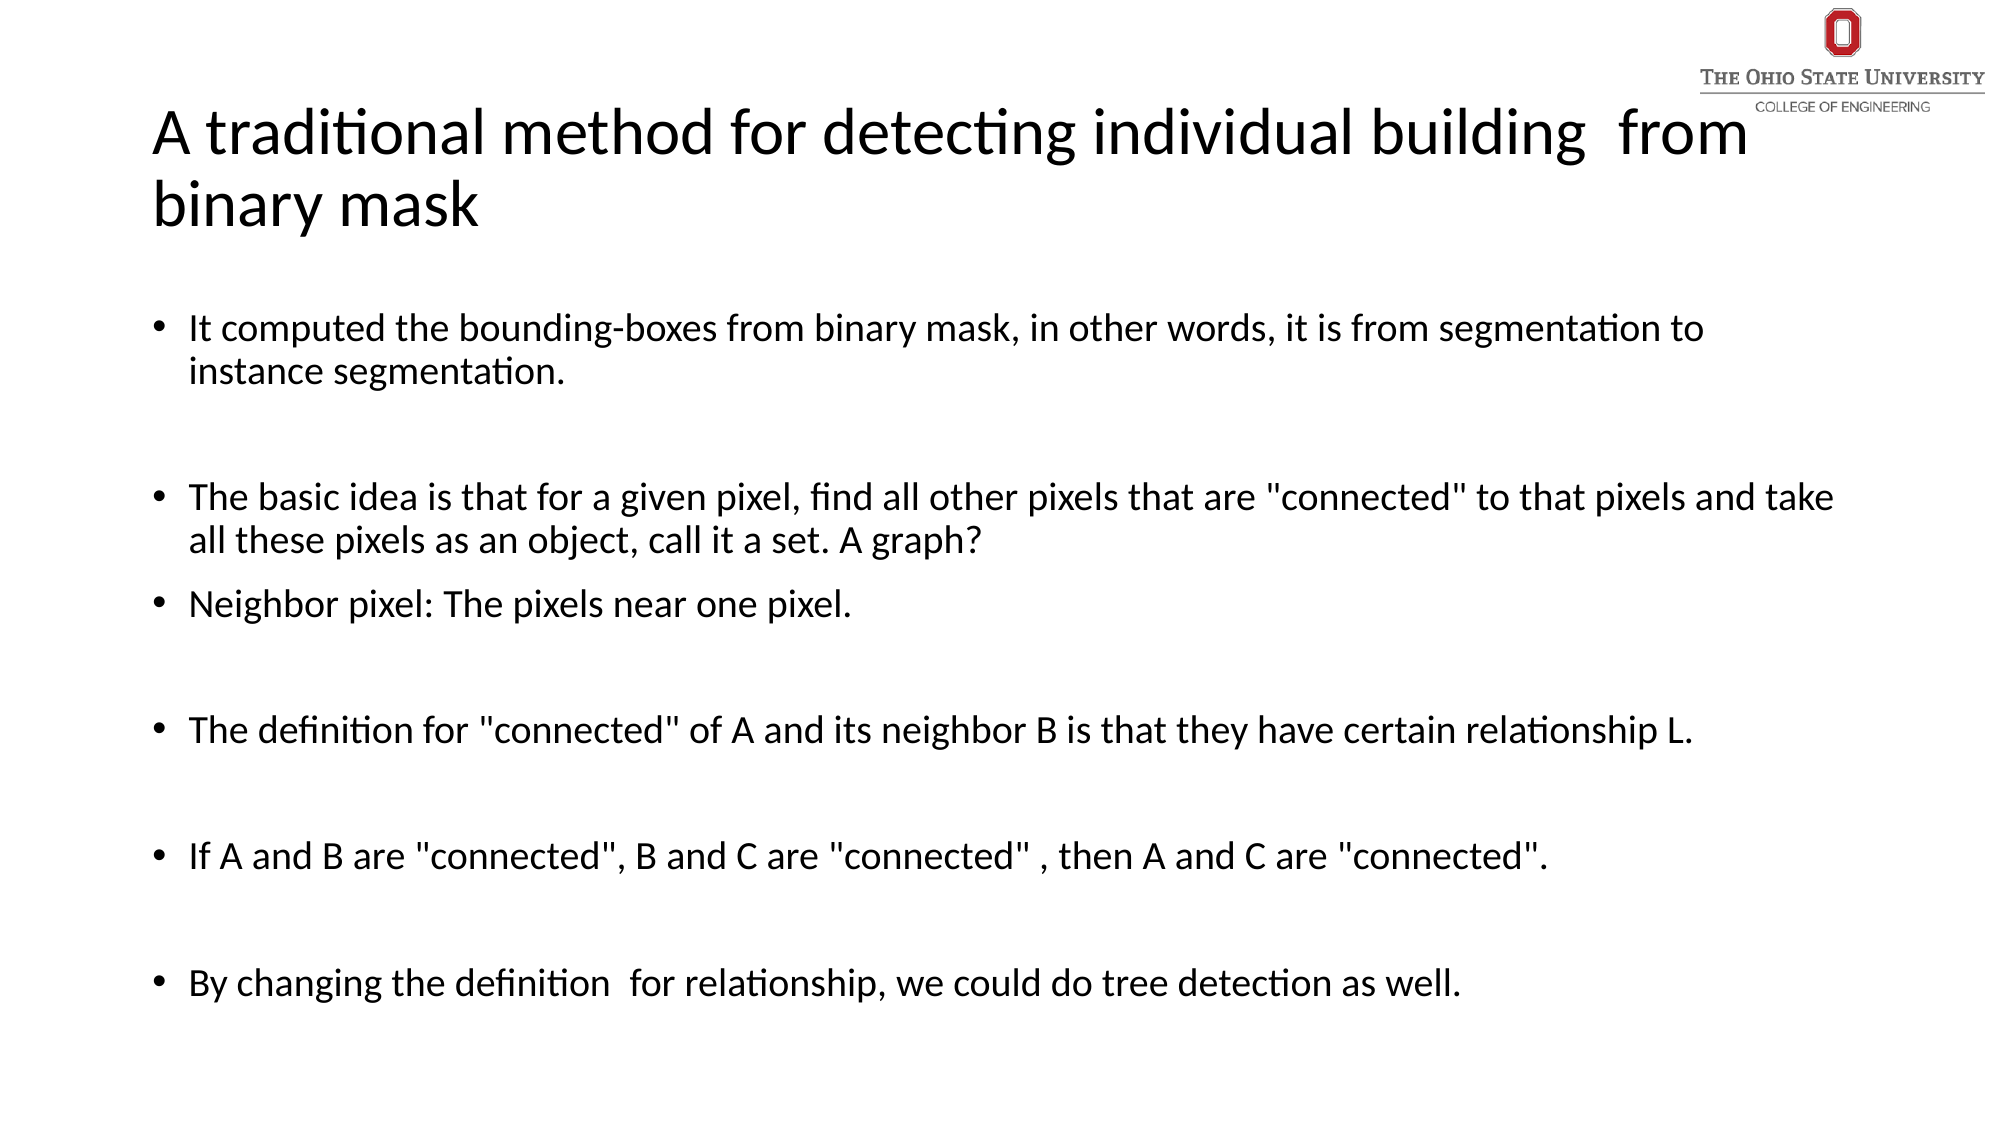

# A traditional method for detecting individual building  from binary mask
It computed the bounding-boxes from binary mask, in other words, it is from segmentation to instance segmentation.

The basic idea is that for a given pixel, find all other pixels that are "connected" to that pixels and take all these pixels as an object, call it a set. A graph?
Neighbor pixel: The pixels near one pixel.

The definition for "connected" of A and its neighbor B is that they have certain relationship L.

If A and B are "connected", B and C are "connected" , then A and C are "connected".

By changing the definition  for relationship, we could do tree detection as well.